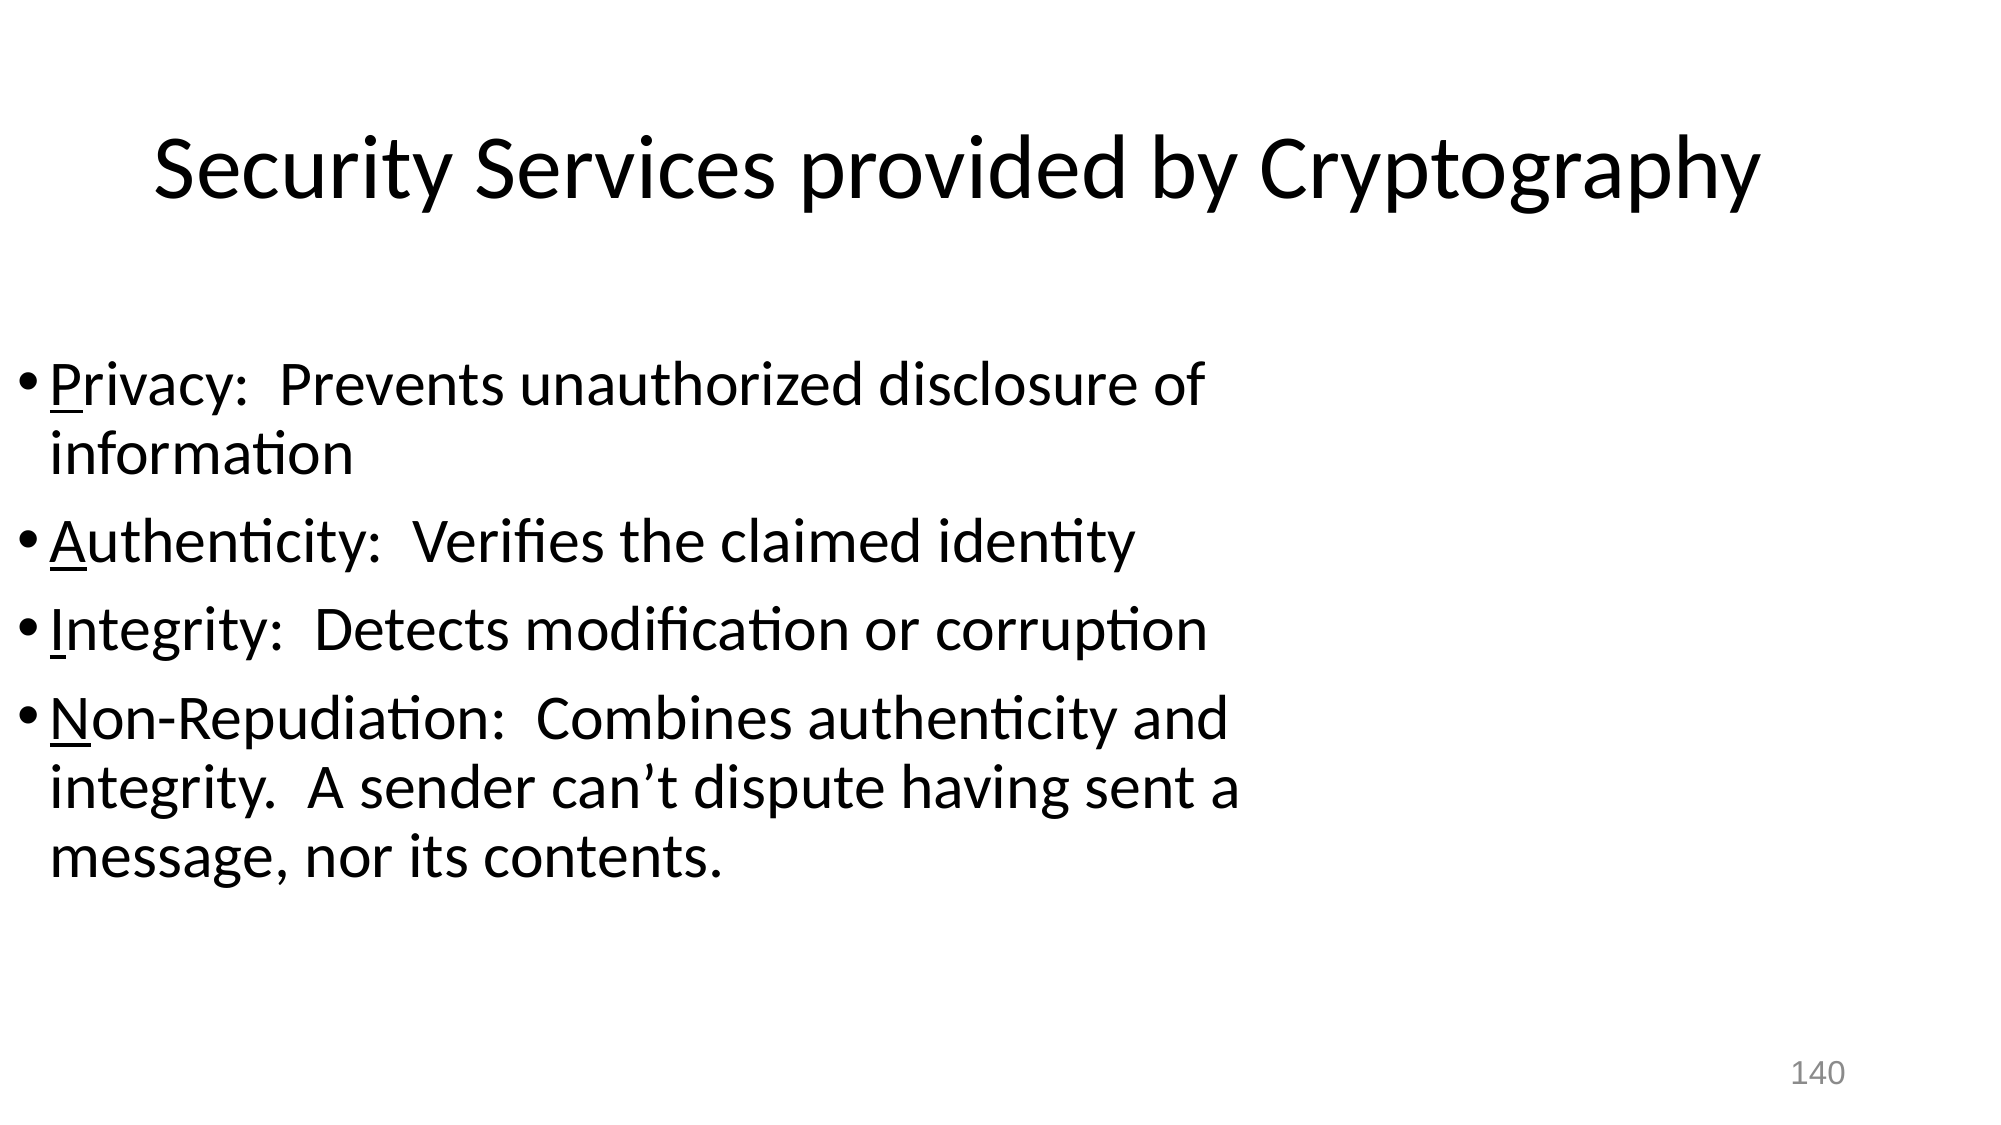

# Security Services provided by Cryptography
Privacy:  Prevents unauthorized disclosure of information
Authenticity:  Verifies the claimed identity
Integrity:  Detects modification or corruption
Non-Repudiation:  Combines authenticity and integrity.  A sender can’t dispute having sent a message, nor its contents.

140